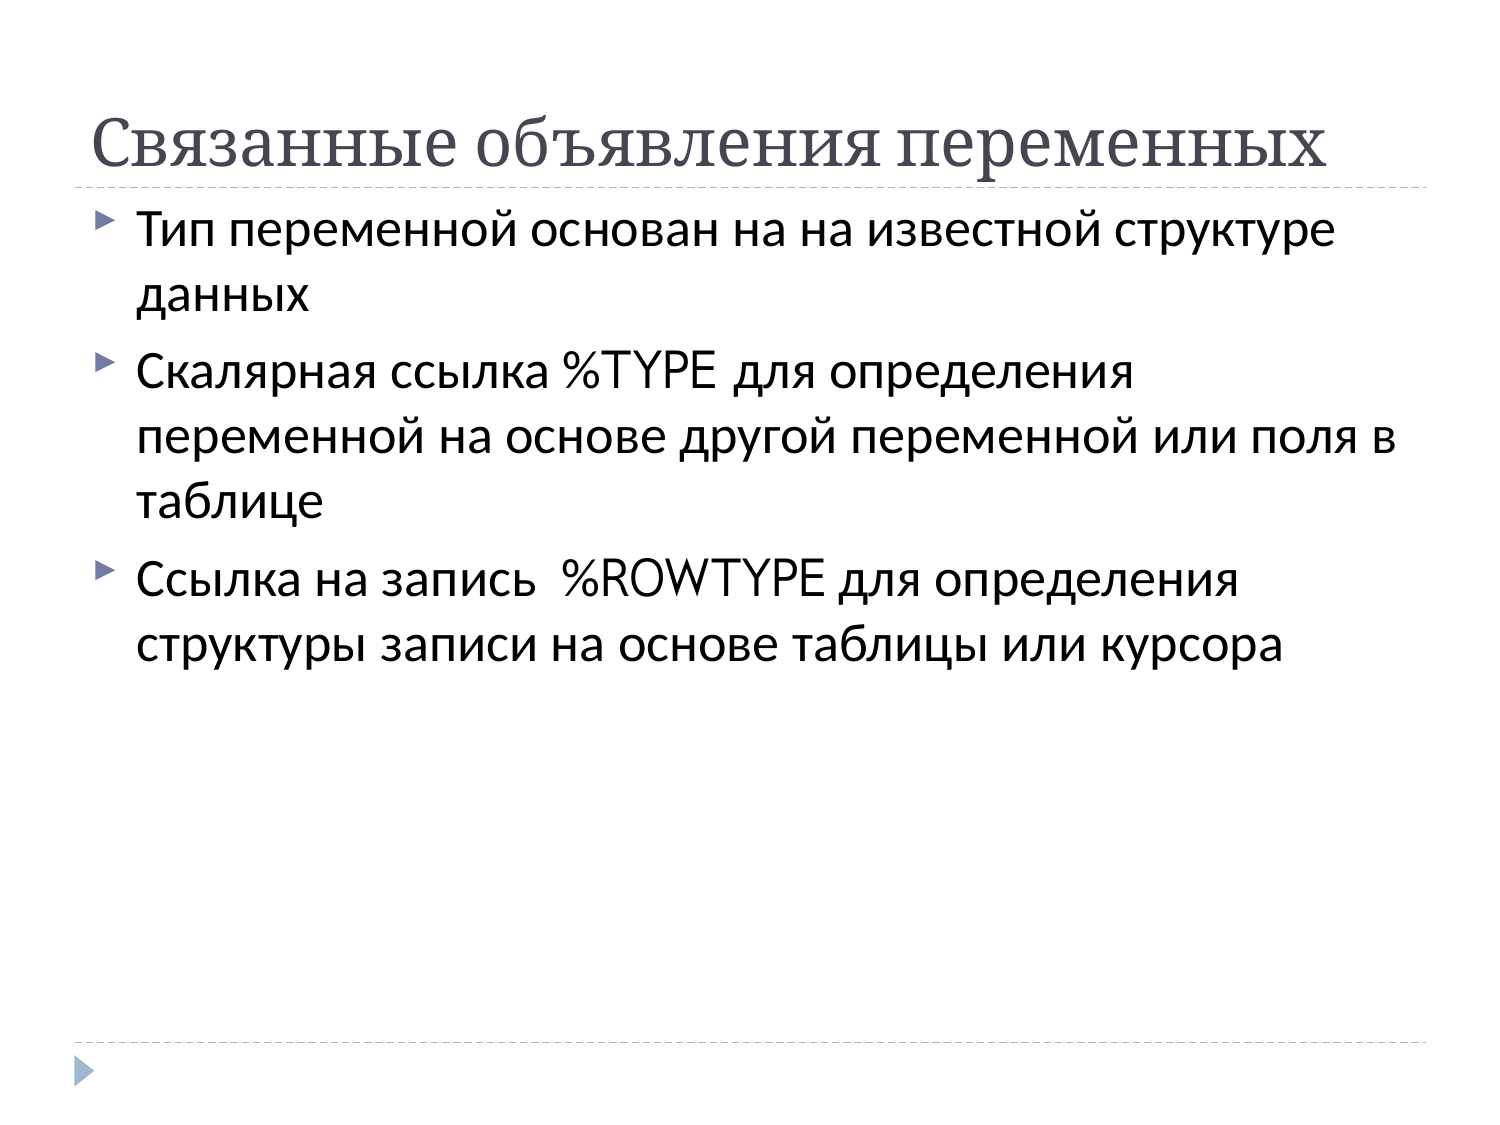

# Связанные объявления переменных
Тип переменной основан на на известной структуре данных
Скалярная ссылка %TYPE для определения переменной на основе другой переменной или поля в таблице
Ссылка на запись  %ROWTYPE для определения структуры записи на основе таблицы или курсора